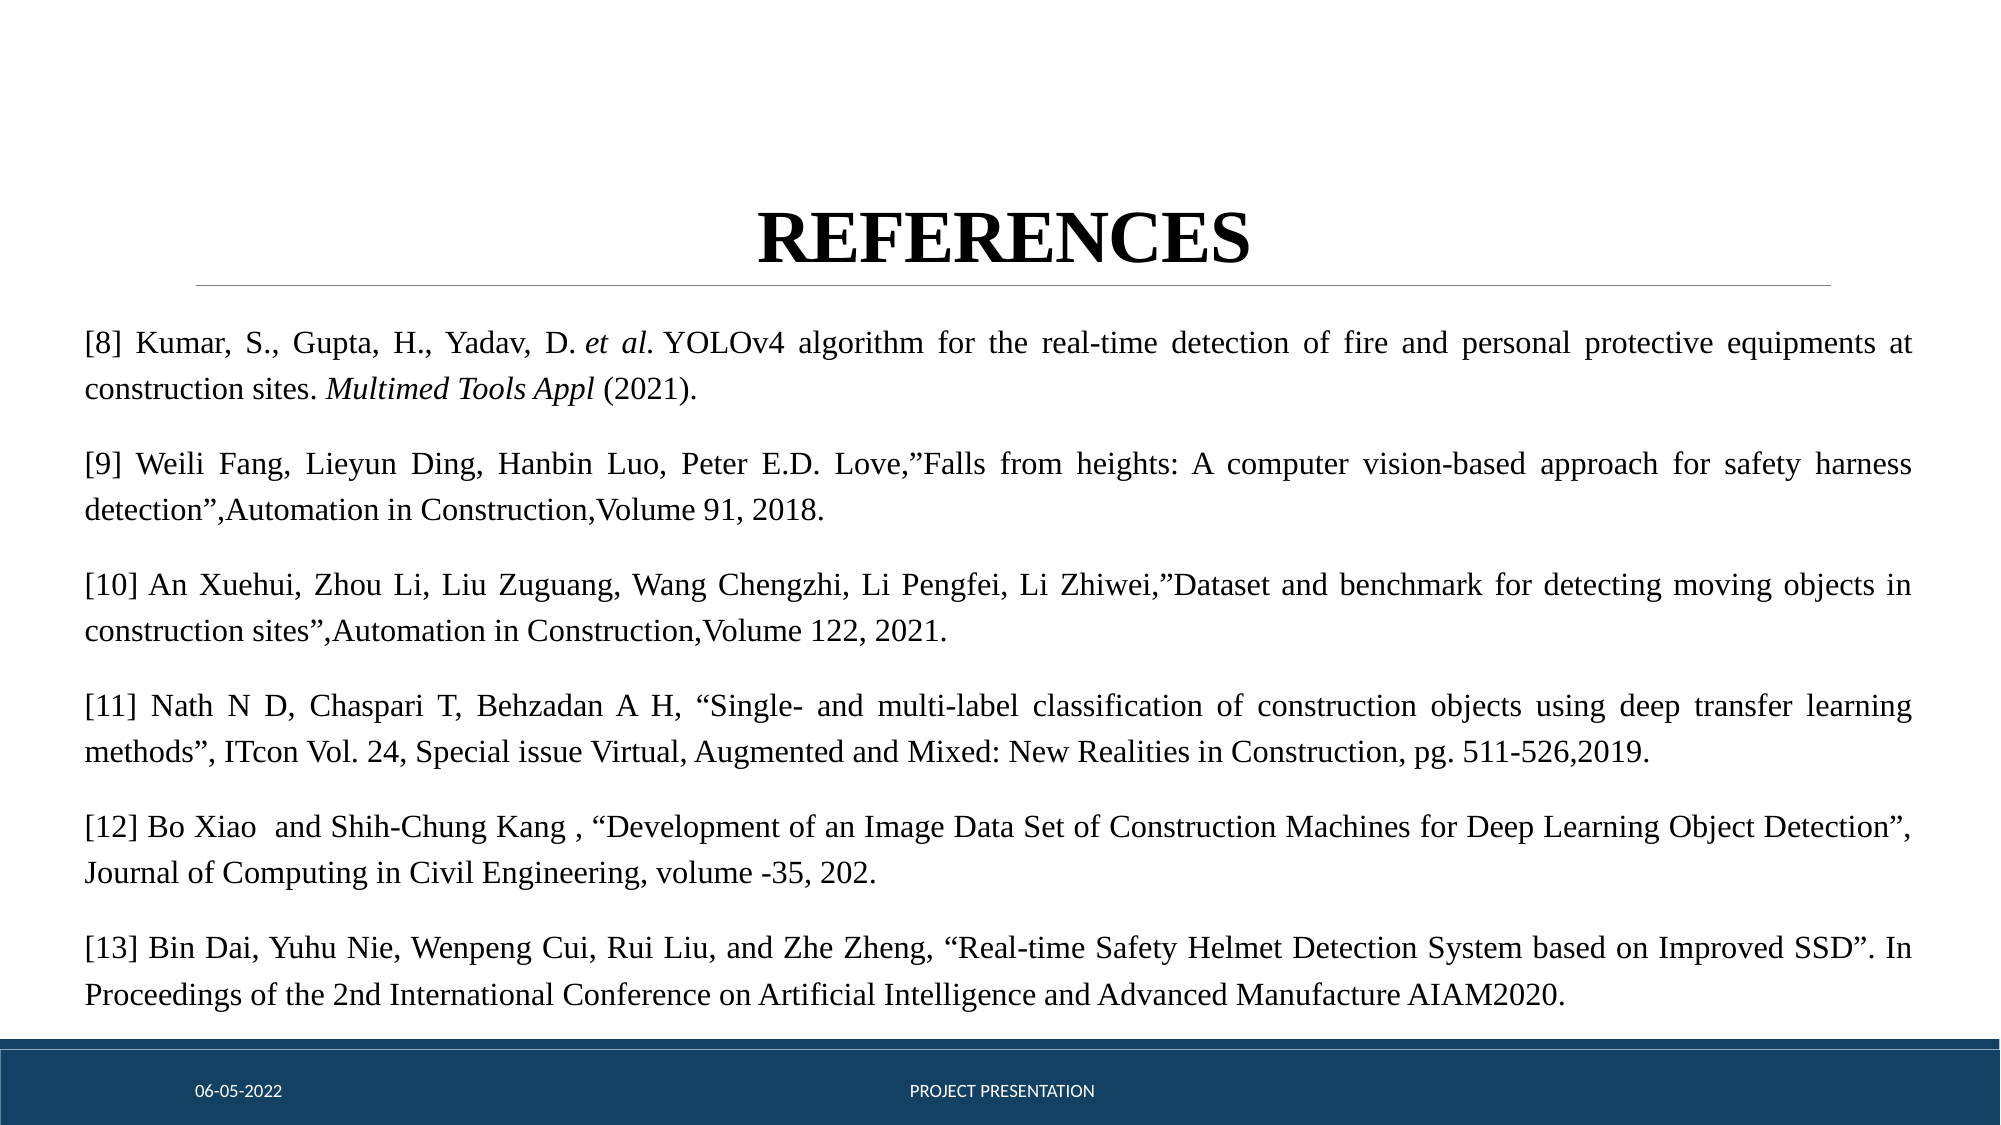

# REFERENCES
[8] Kumar, S., Gupta, H., Yadav, D. et al. YOLOv4 algorithm for the real-time detection of fire and personal protective equipments at construction sites. Multimed Tools Appl (2021).
[9] Weili Fang, Lieyun Ding, Hanbin Luo, Peter E.D. Love,”Falls from heights: A computer vision-based approach for safety harness detection”,Automation in Construction,Volume 91, 2018.
[10] An Xuehui, Zhou Li, Liu Zuguang, Wang Chengzhi, Li Pengfei, Li Zhiwei,”Dataset and benchmark for detecting moving objects in construction sites”,Automation in Construction,Volume 122, 2021.
[11] Nath N D, Chaspari T, Behzadan A H, “Single- and multi-label classification of construction objects using deep transfer learning methods”, ITcon Vol. 24, Special issue Virtual, Augmented and Mixed: New Realities in Construction, pg. 511-526,2019.
[12] Bo Xiao  and Shih-Chung Kang , “Development of an Image Data Set of Construction Machines for Deep Learning Object Detection”, Journal of Computing in Civil Engineering, volume -35, 202.
[13] Bin Dai, Yuhu Nie, Wenpeng Cui, Rui Liu, and Zhe Zheng, “Real-time Safety Helmet Detection System based on Improved SSD”. In Proceedings of the 2nd International Conference on Artificial Intelligence and Advanced Manufacture AIAM2020.

06-05-2022
 PROJECT PRESENTATION